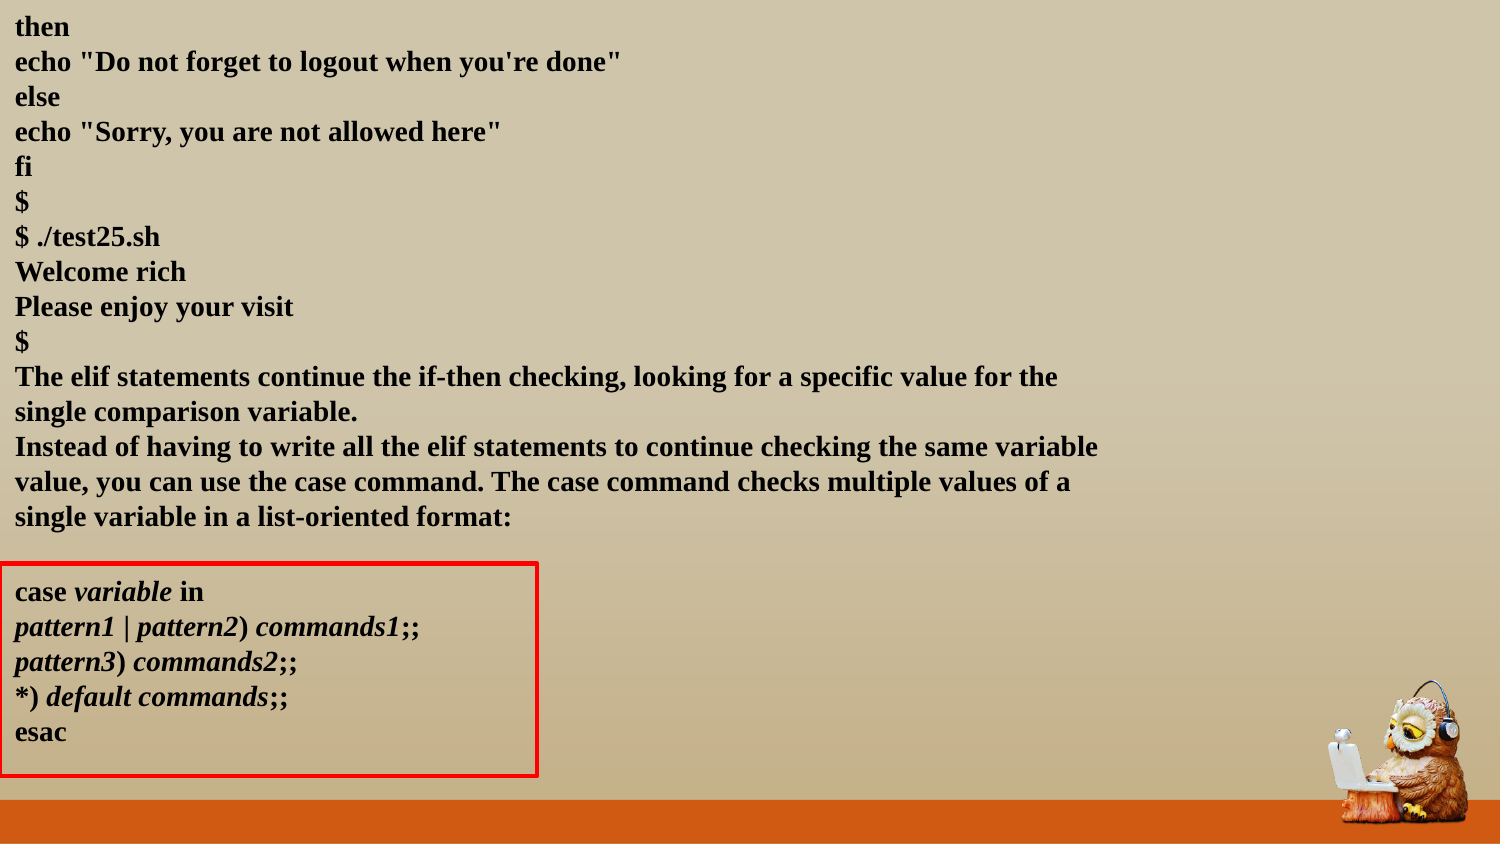

then
echo "Do not forget to logout when you're done"
else
echo "Sorry, you are not allowed here"
fi
$
$ ./test25.sh
Welcome rich
Please enjoy your visit
$
The elif statements continue the if-then checking, looking for a specific value for the
single comparison variable.
Instead of having to write all the elif statements to continue checking the same variable
value, you can use the case command. The case command checks multiple values of a
single variable in a list-oriented format:
case variable in
pattern1 | pattern2) commands1;;
pattern3) commands2;;
*) default commands;;
esac